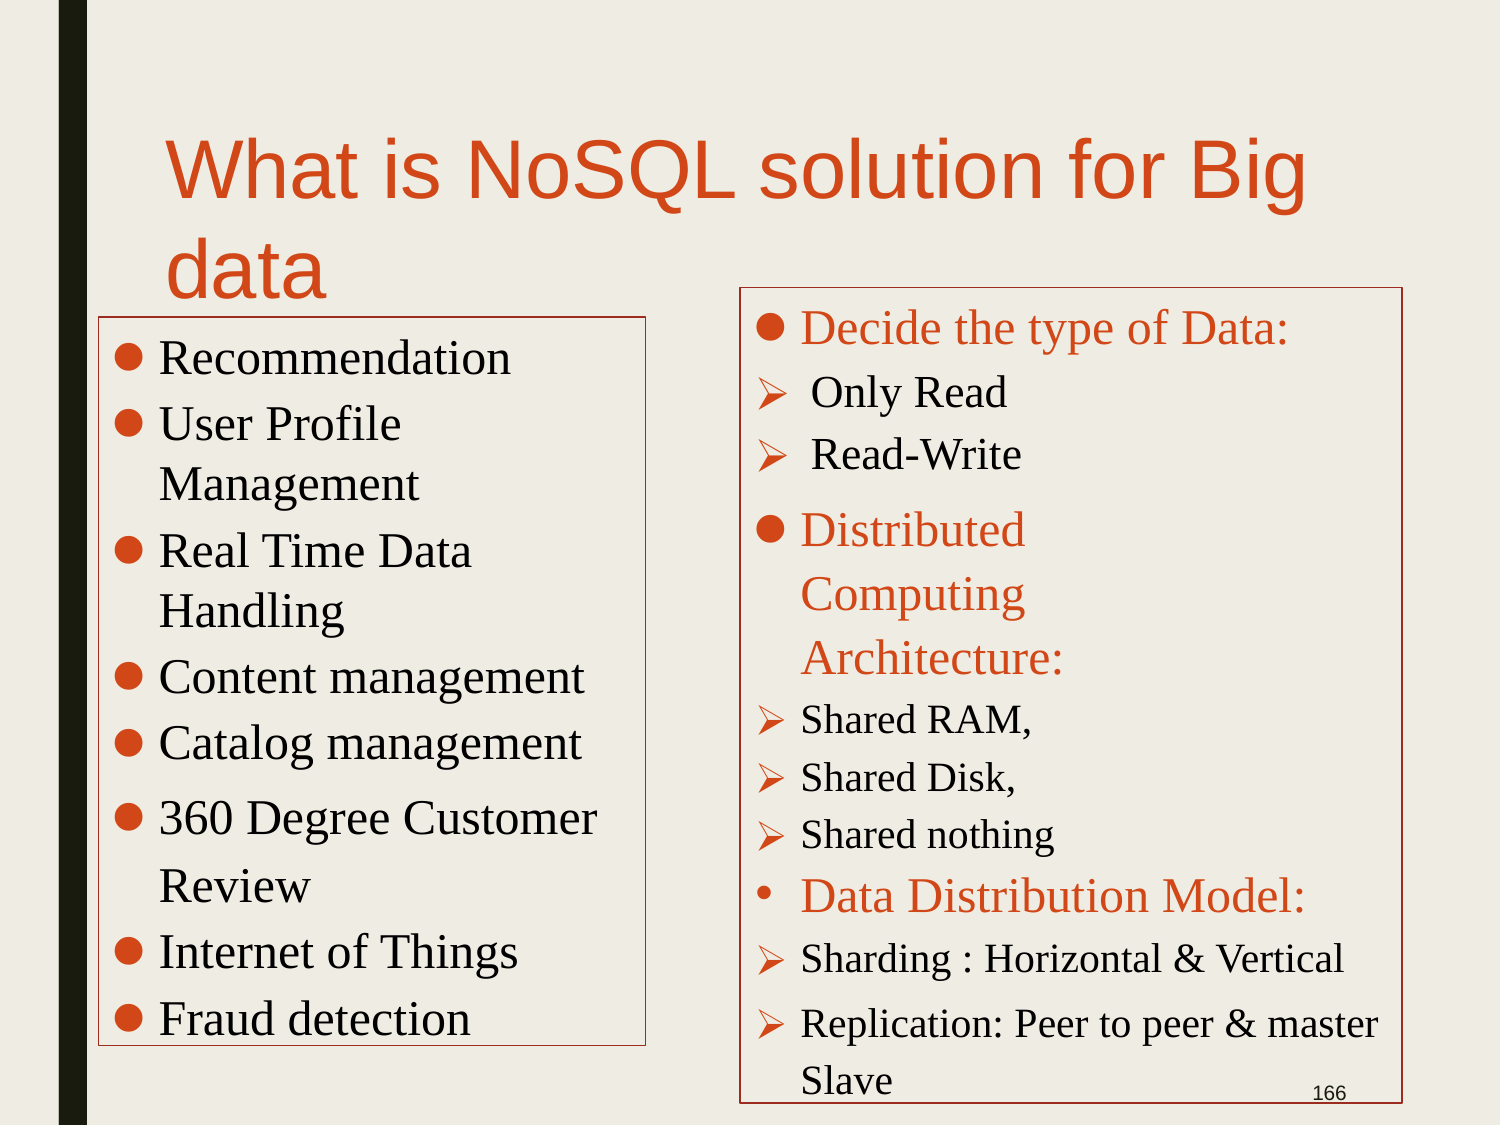

# What is NoSQL solution for Big data
Decide the type of Data:
Only Read
Read-Write
Distributed Computing  Architecture:
Shared RAM,
Shared Disk,
Shared nothing
Data Distribution Model:
Sharding : Horizontal & Vertical
Replication: Peer to peer & master
Slave
Recommendation
User Profile Management
Real Time Data Handling
Content management
Catalog management
360 Degree Customer
Review
Internet of Things
Fraud detection

166